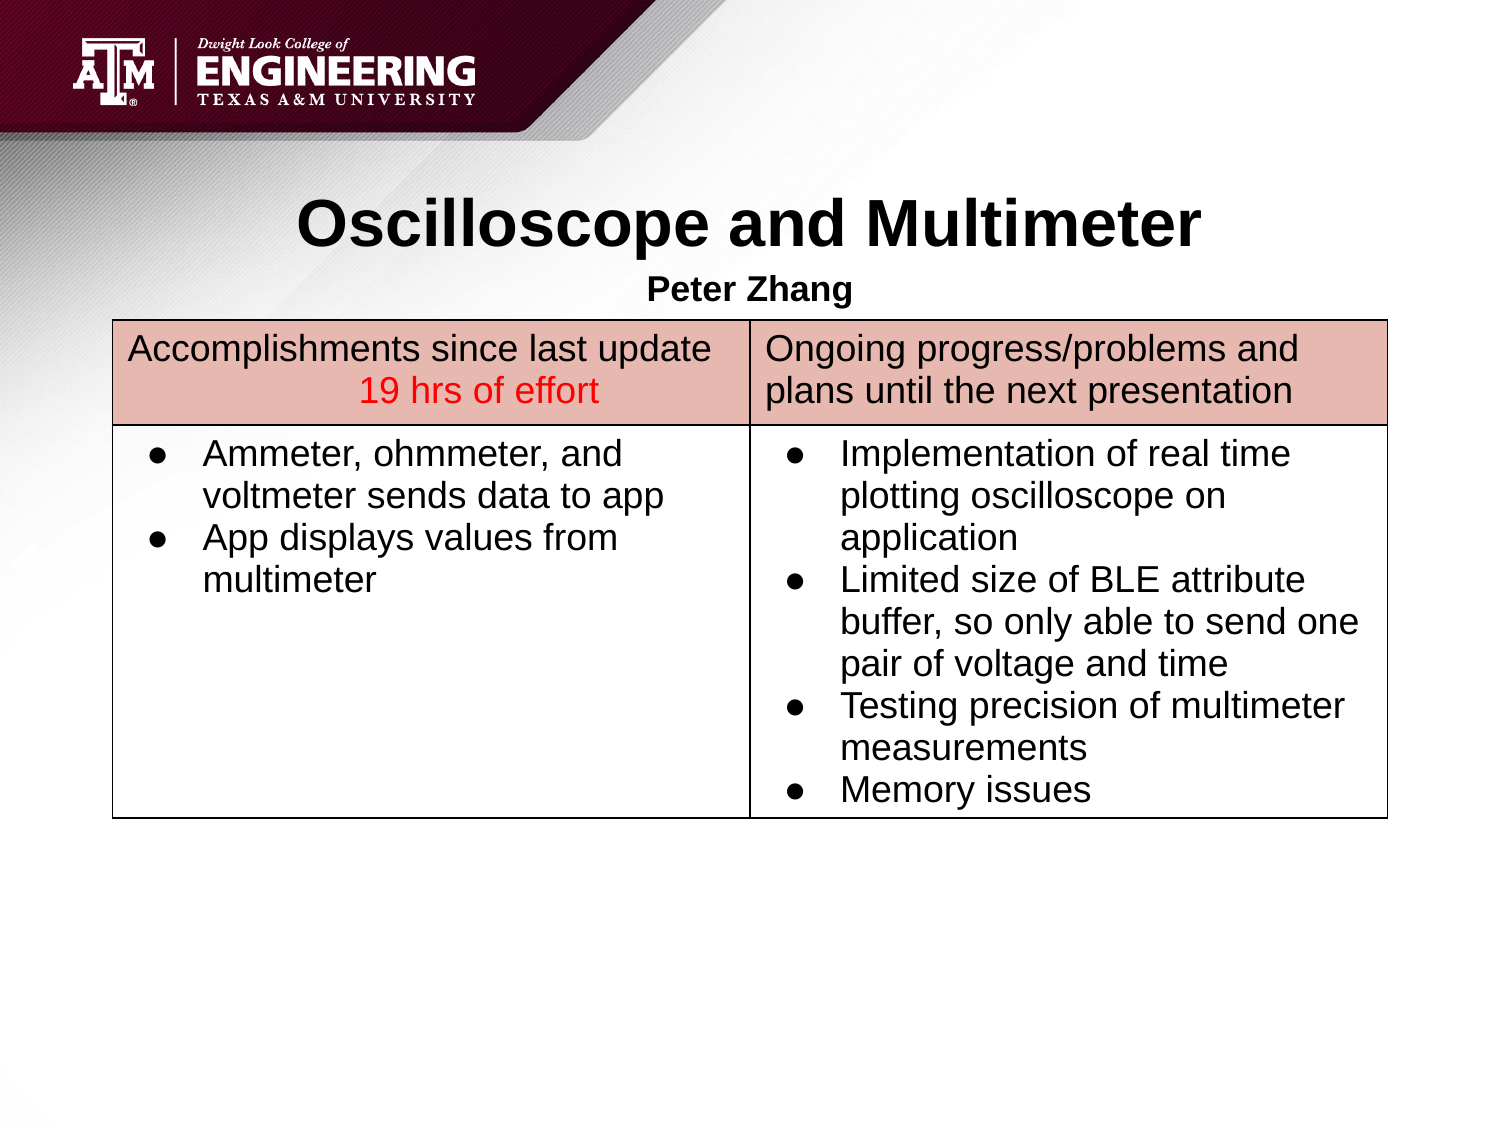

# Oscilloscope and Multimeter
Peter Zhang
| Accomplishments since last update 19 hrs of effort | Ongoing progress/problems and plans until the next presentation |
| --- | --- |
| Ammeter, ohmmeter, and voltmeter sends data to app App displays values from multimeter | Implementation of real time plotting oscilloscope on application Limited size of BLE attribute buffer, so only able to send one pair of voltage and time Testing precision of multimeter measurements Memory issues |